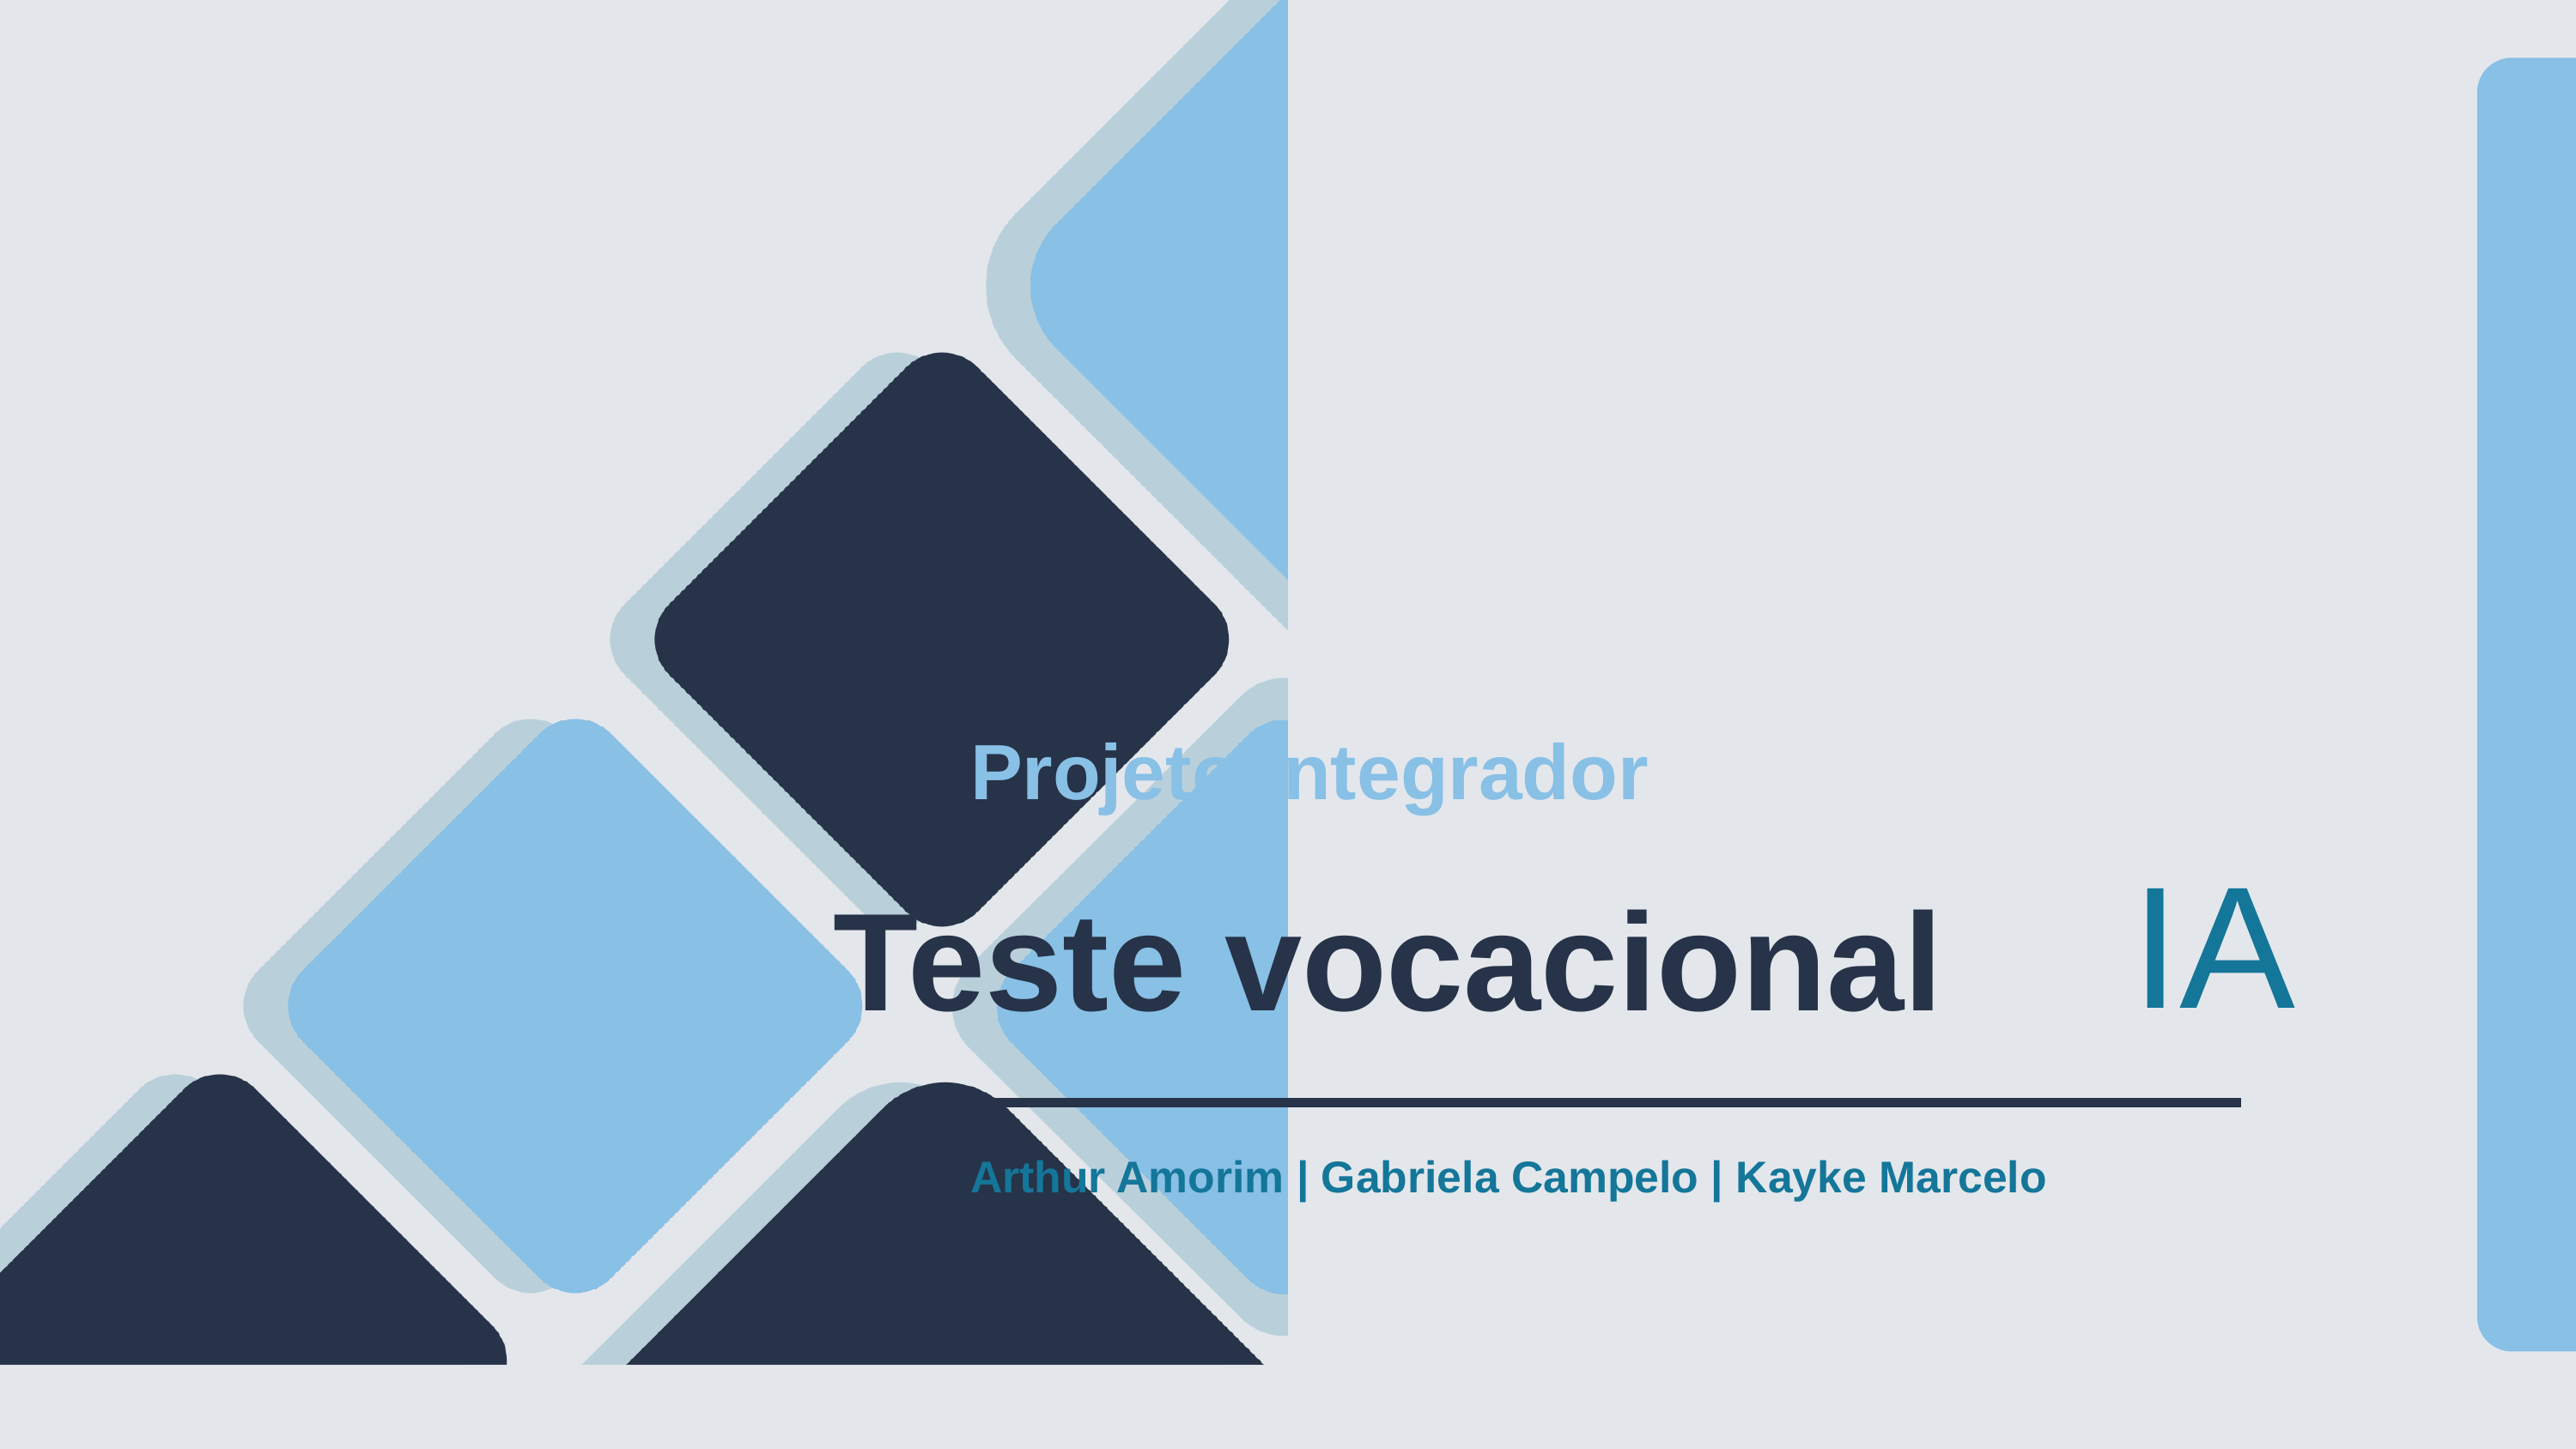

Projeto integrador
IA
Teste vocacional

Arthur Amorim | Gabriela Campelo | Kayke Marcelo